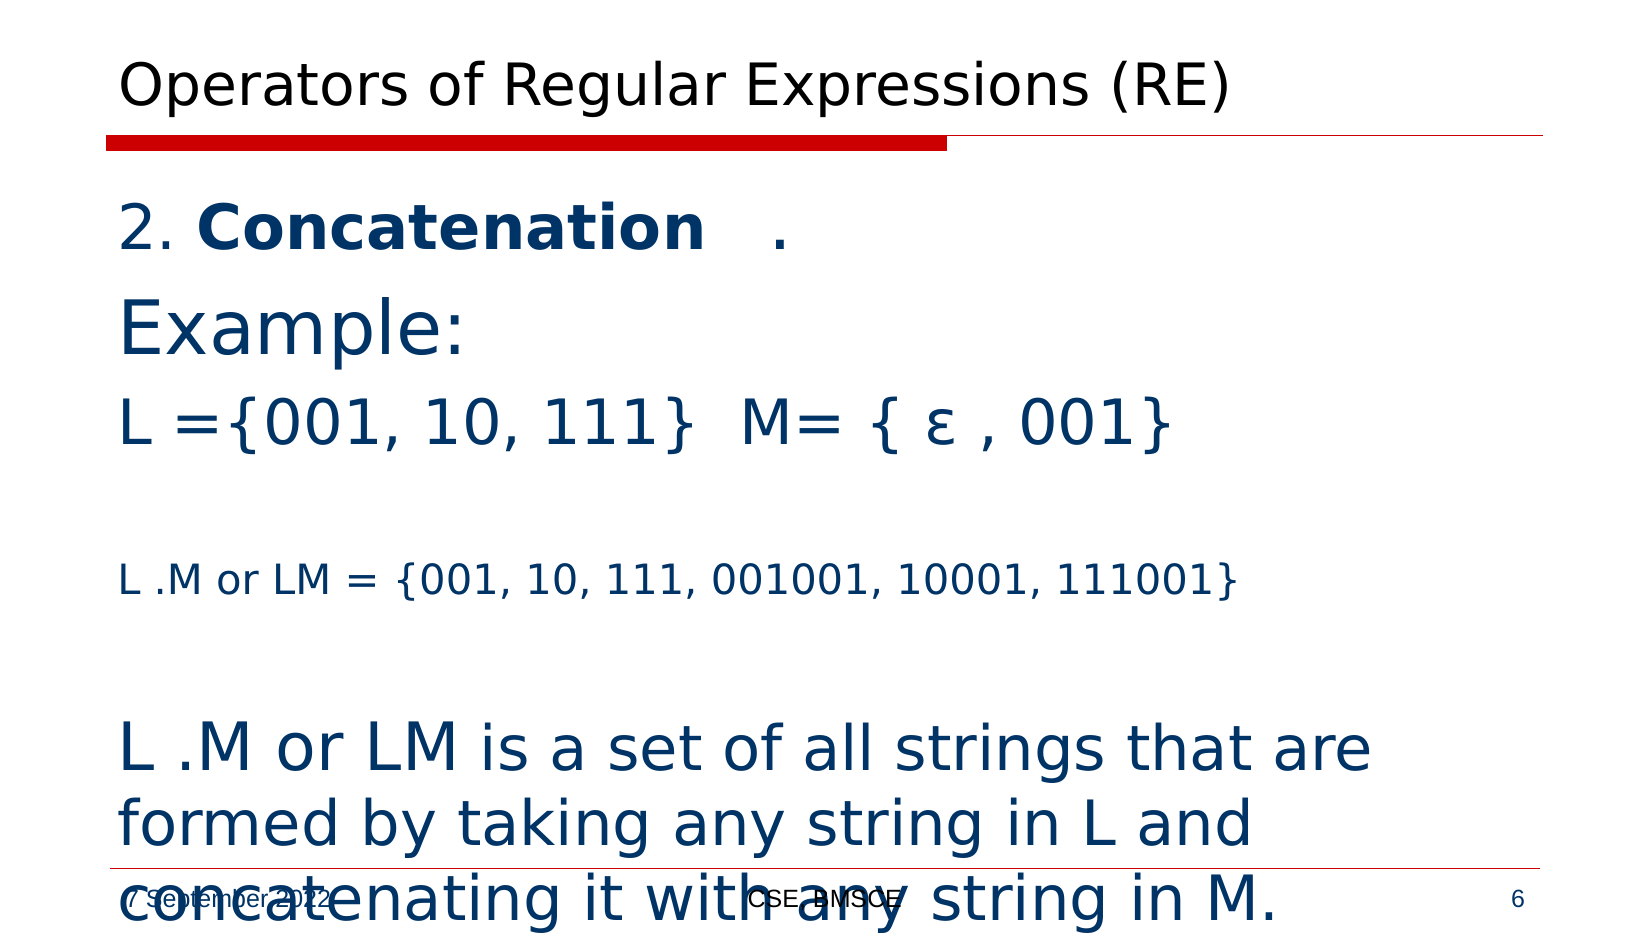

# Operators of Regular Expressions (RE)
2. Concatenation   .
Example:
L ={001, 10, 111}  M= { ε , 001}

L .M or LM = {001, 10, 111, 001001, 10001, 111001}

L .M or LM is a set of all strings that are formed by taking any string in L and concatenating it with any string in M.
CSE, BMSCE
6
7 September 2022